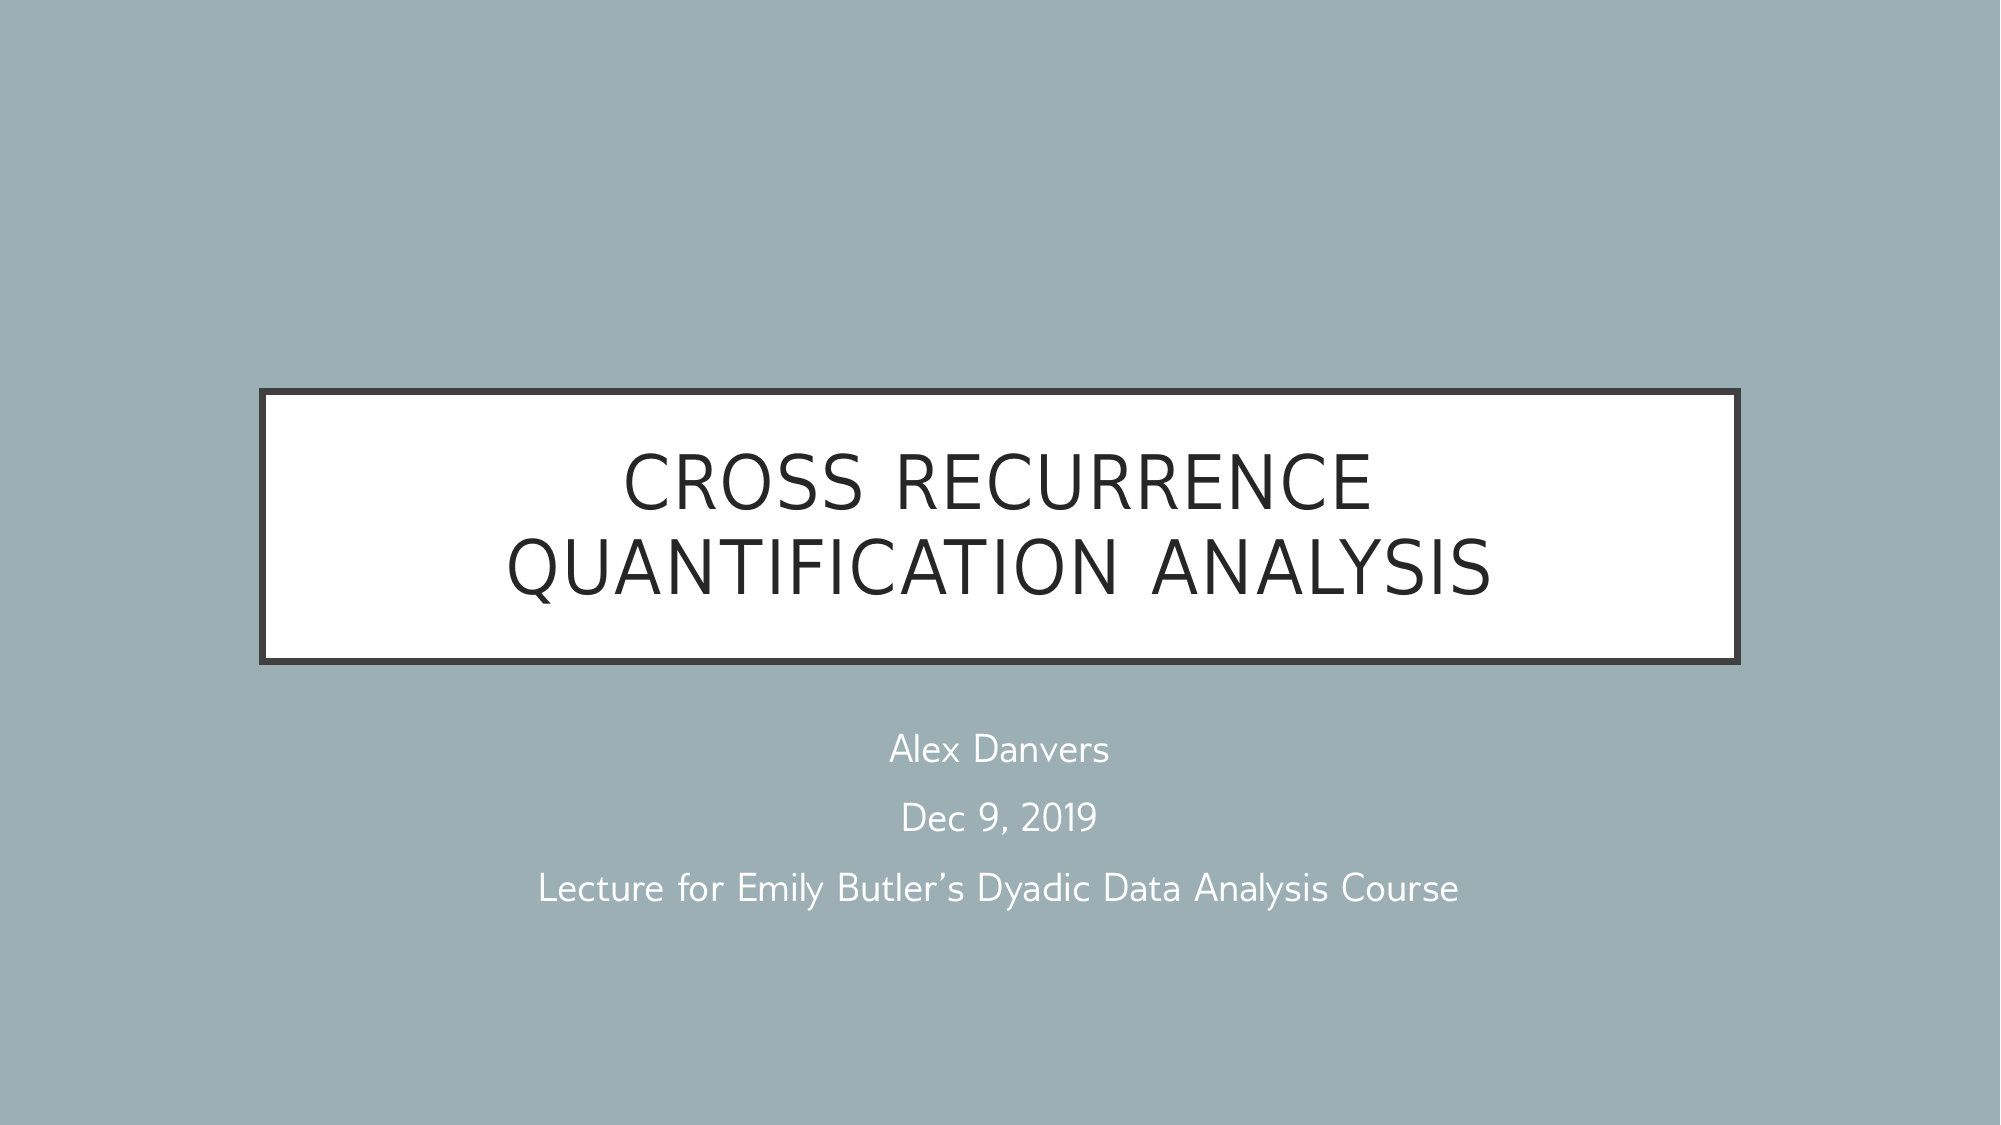

# Cross Recurrence Quantification Analysis
Alex Danvers
Dec 9, 2019
Lecture for Emily Butler’s Dyadic Data Analysis Course